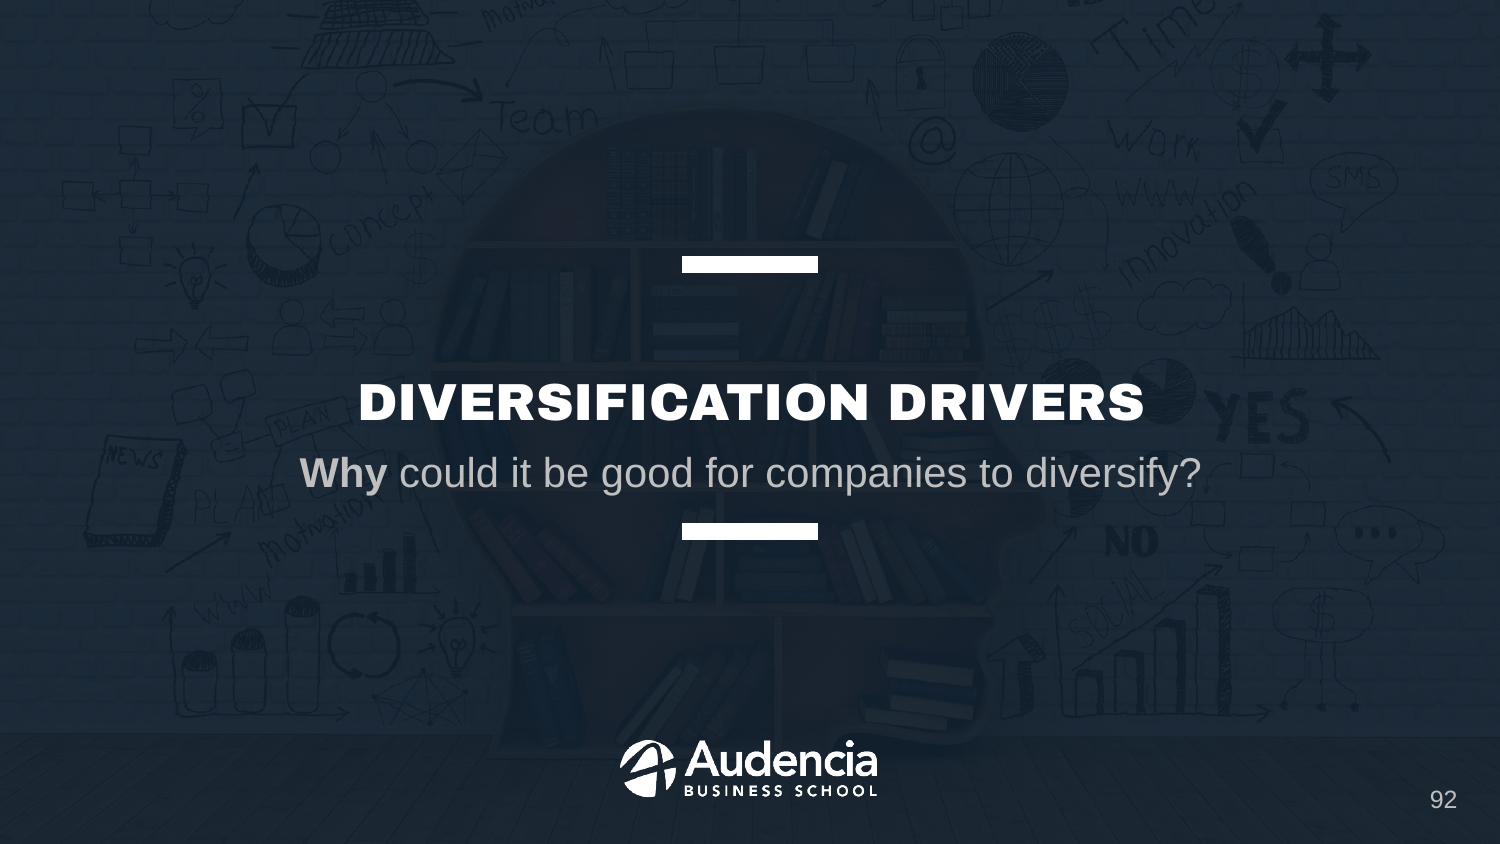

# Diversification drivers
Why could it be good for companies to diversify?
92